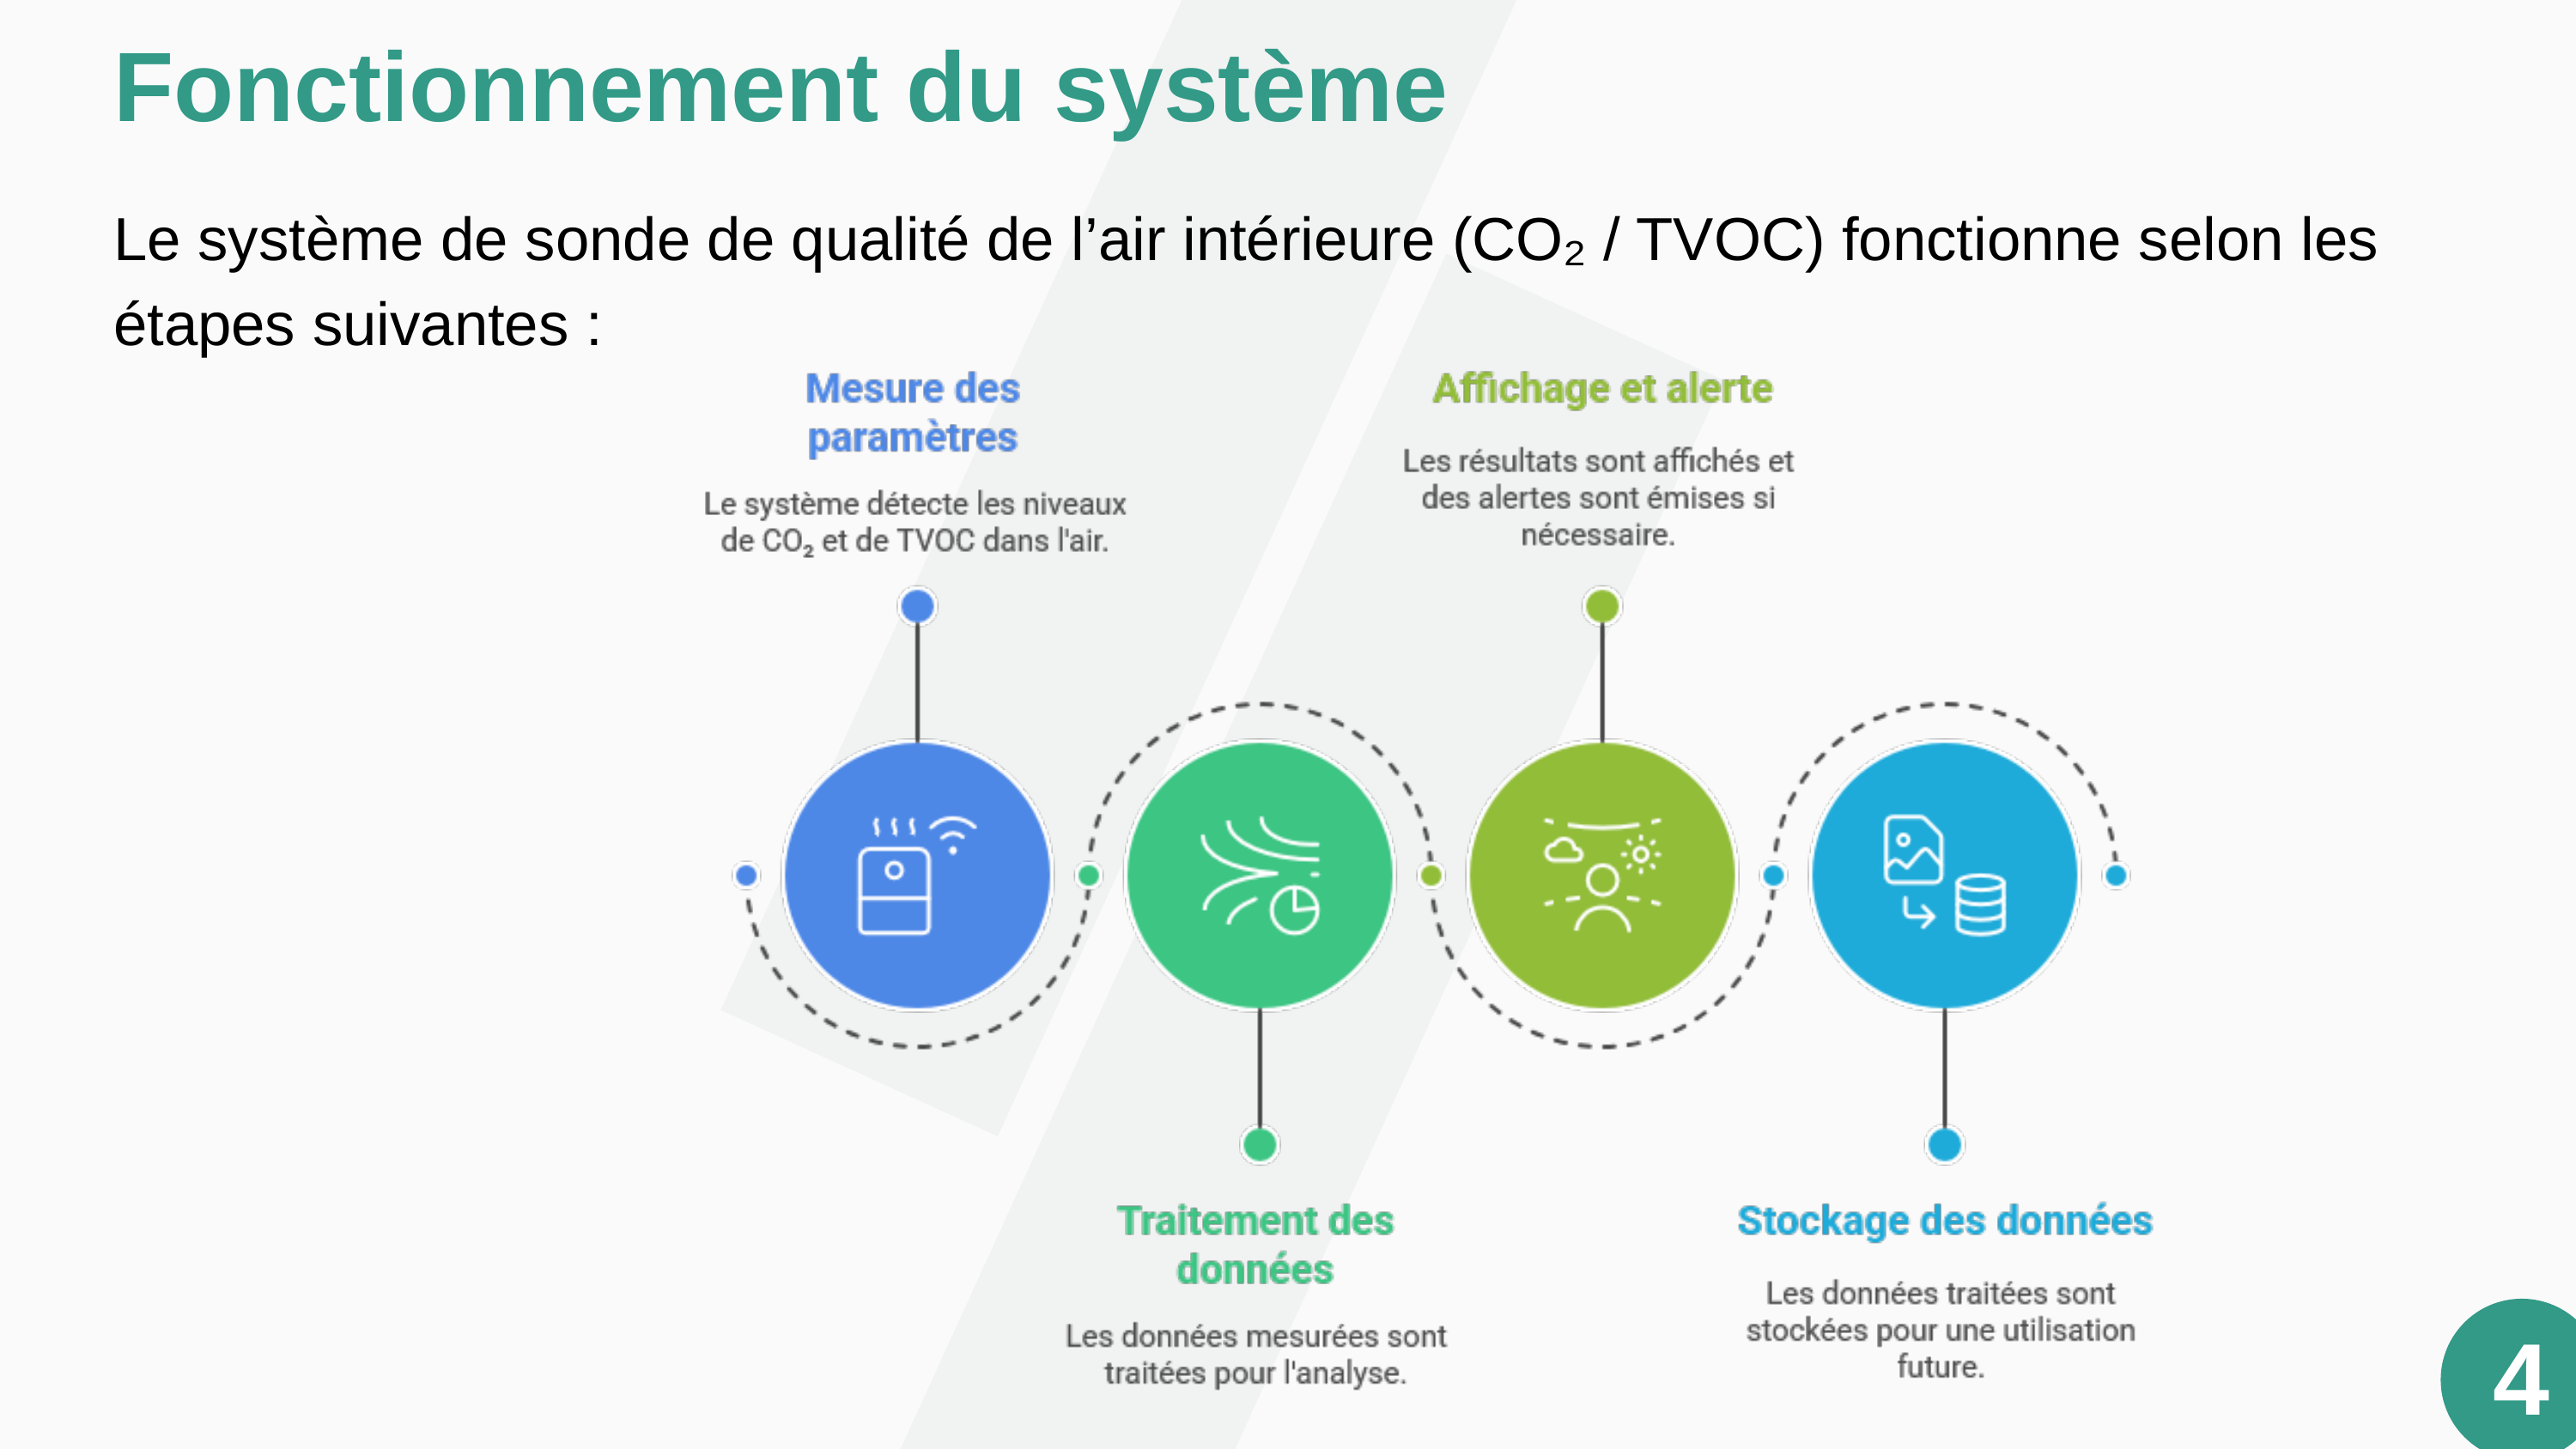

Fonctionnement du système
Le système de sonde de qualité de l’air intérieure (CO₂ / TVOC) fonctionne selon les étapes suivantes :

4